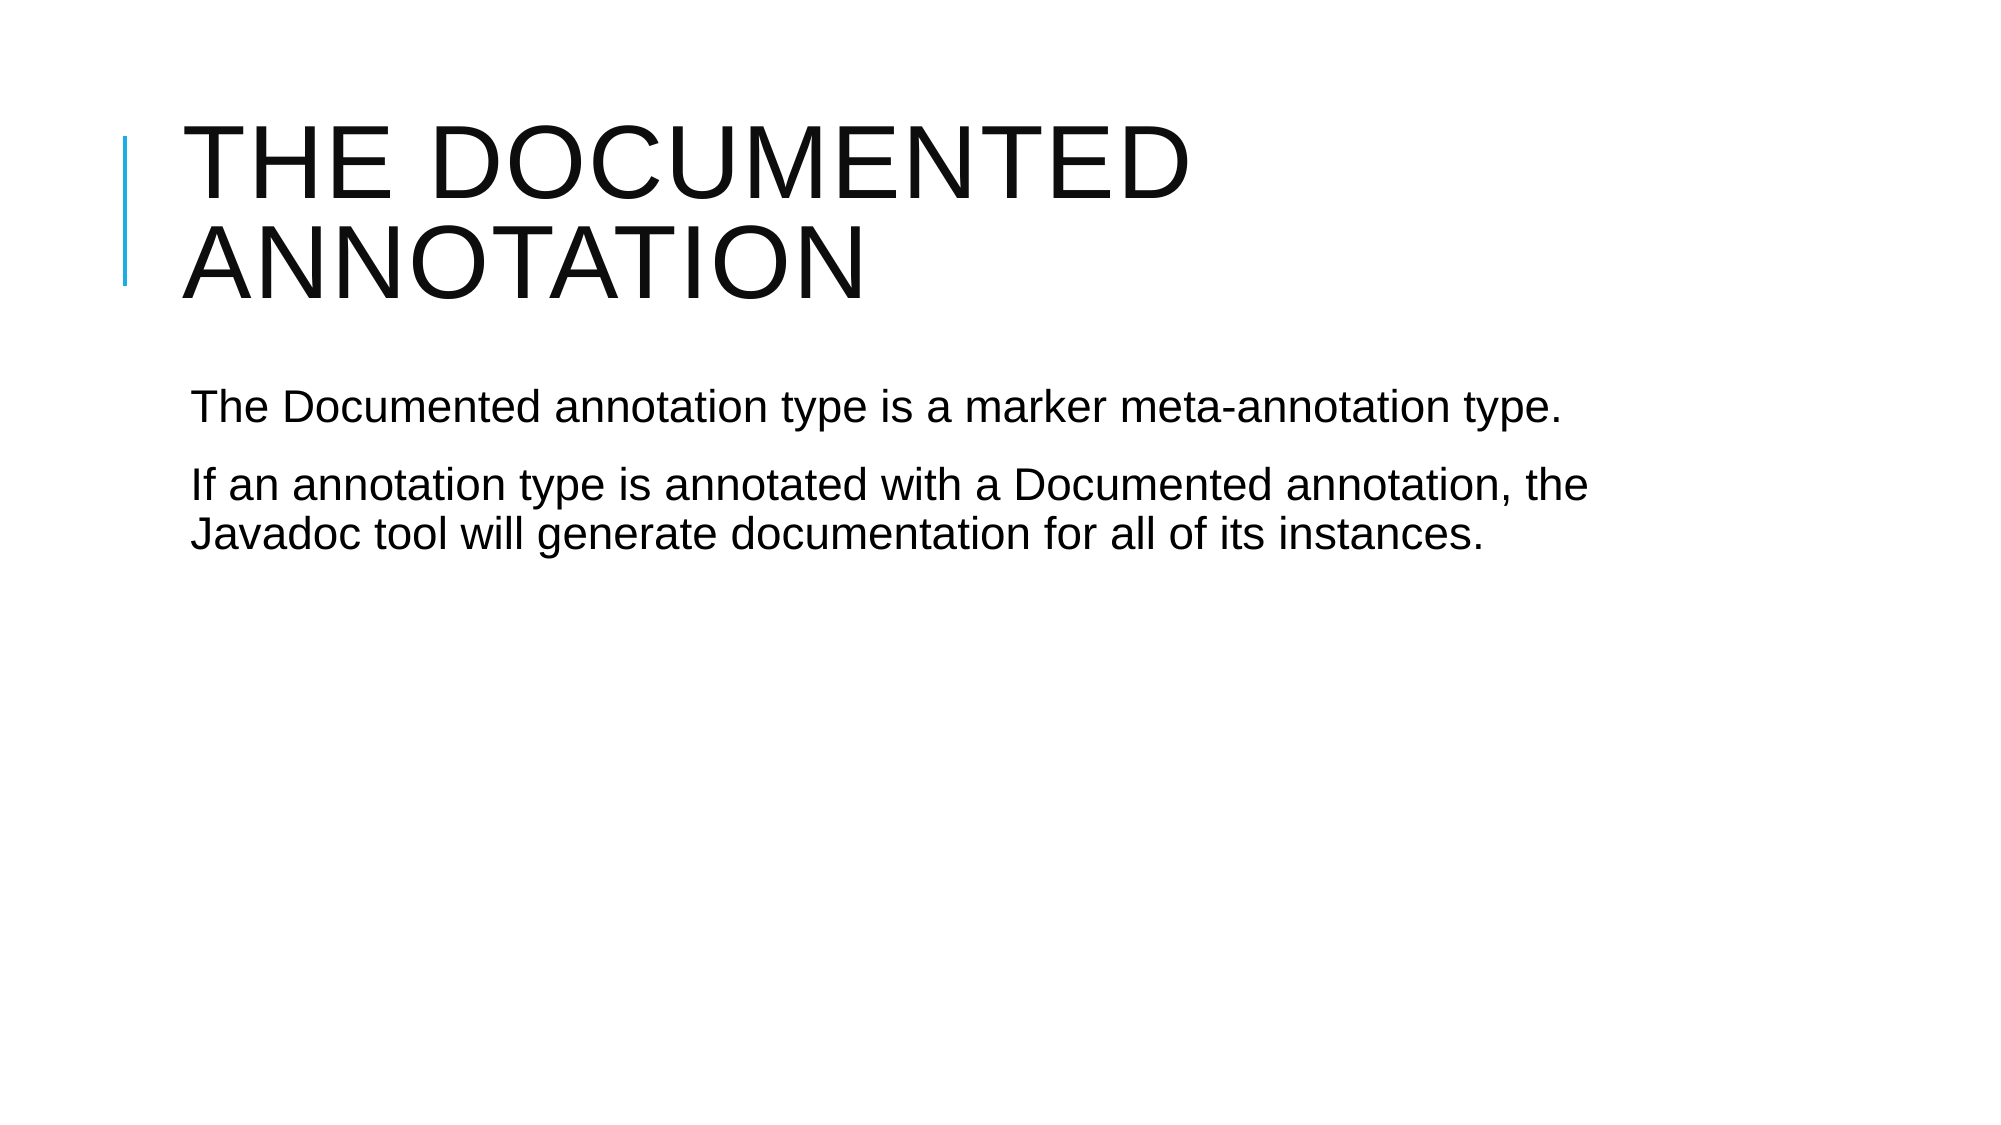

# The Documented Annotation
The Documented annotation type is a marker meta-annotation type.
If an annotation type is annotated with a Documented annotation, the Javadoc tool will generate documentation for all of its instances.